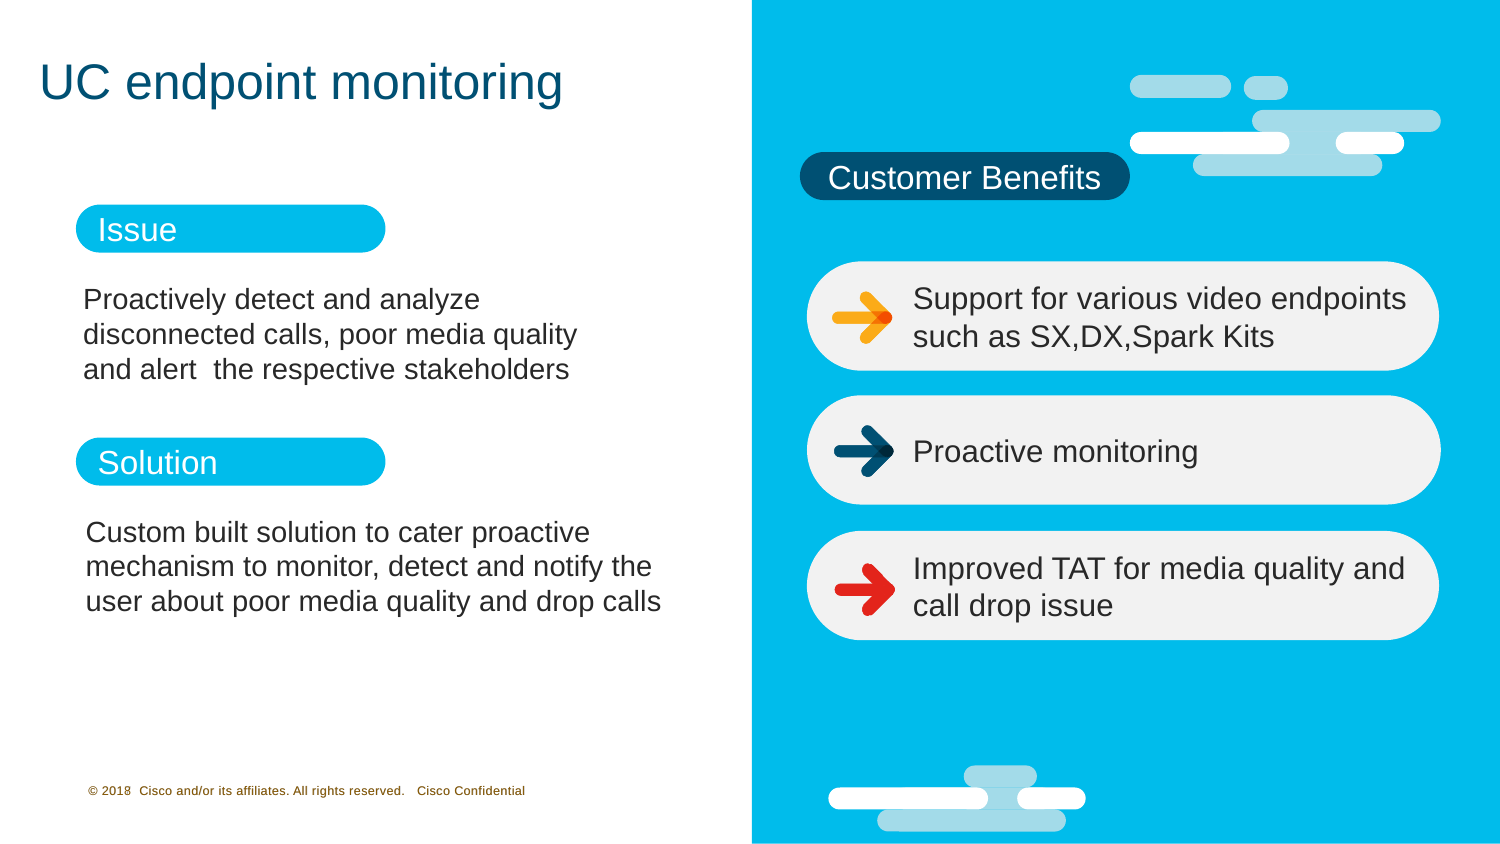

# UC endpoint monitoring

Customer Benefits
Issue
Support for various video endpoints such as SX,DX,Spark Kits
Proactively detect and analyze disconnected calls, poor media quality and alert  the respective stakeholders

Proactive monitoring

Solution
Custom built solution to cater proactive mechanism to monitor, detect and notify the user about poor media quality and drop calls
Improved TAT for media quality and call drop issue

© 2018  Cisco and/or its affiliates. All rights reserved.   Cisco Confidential